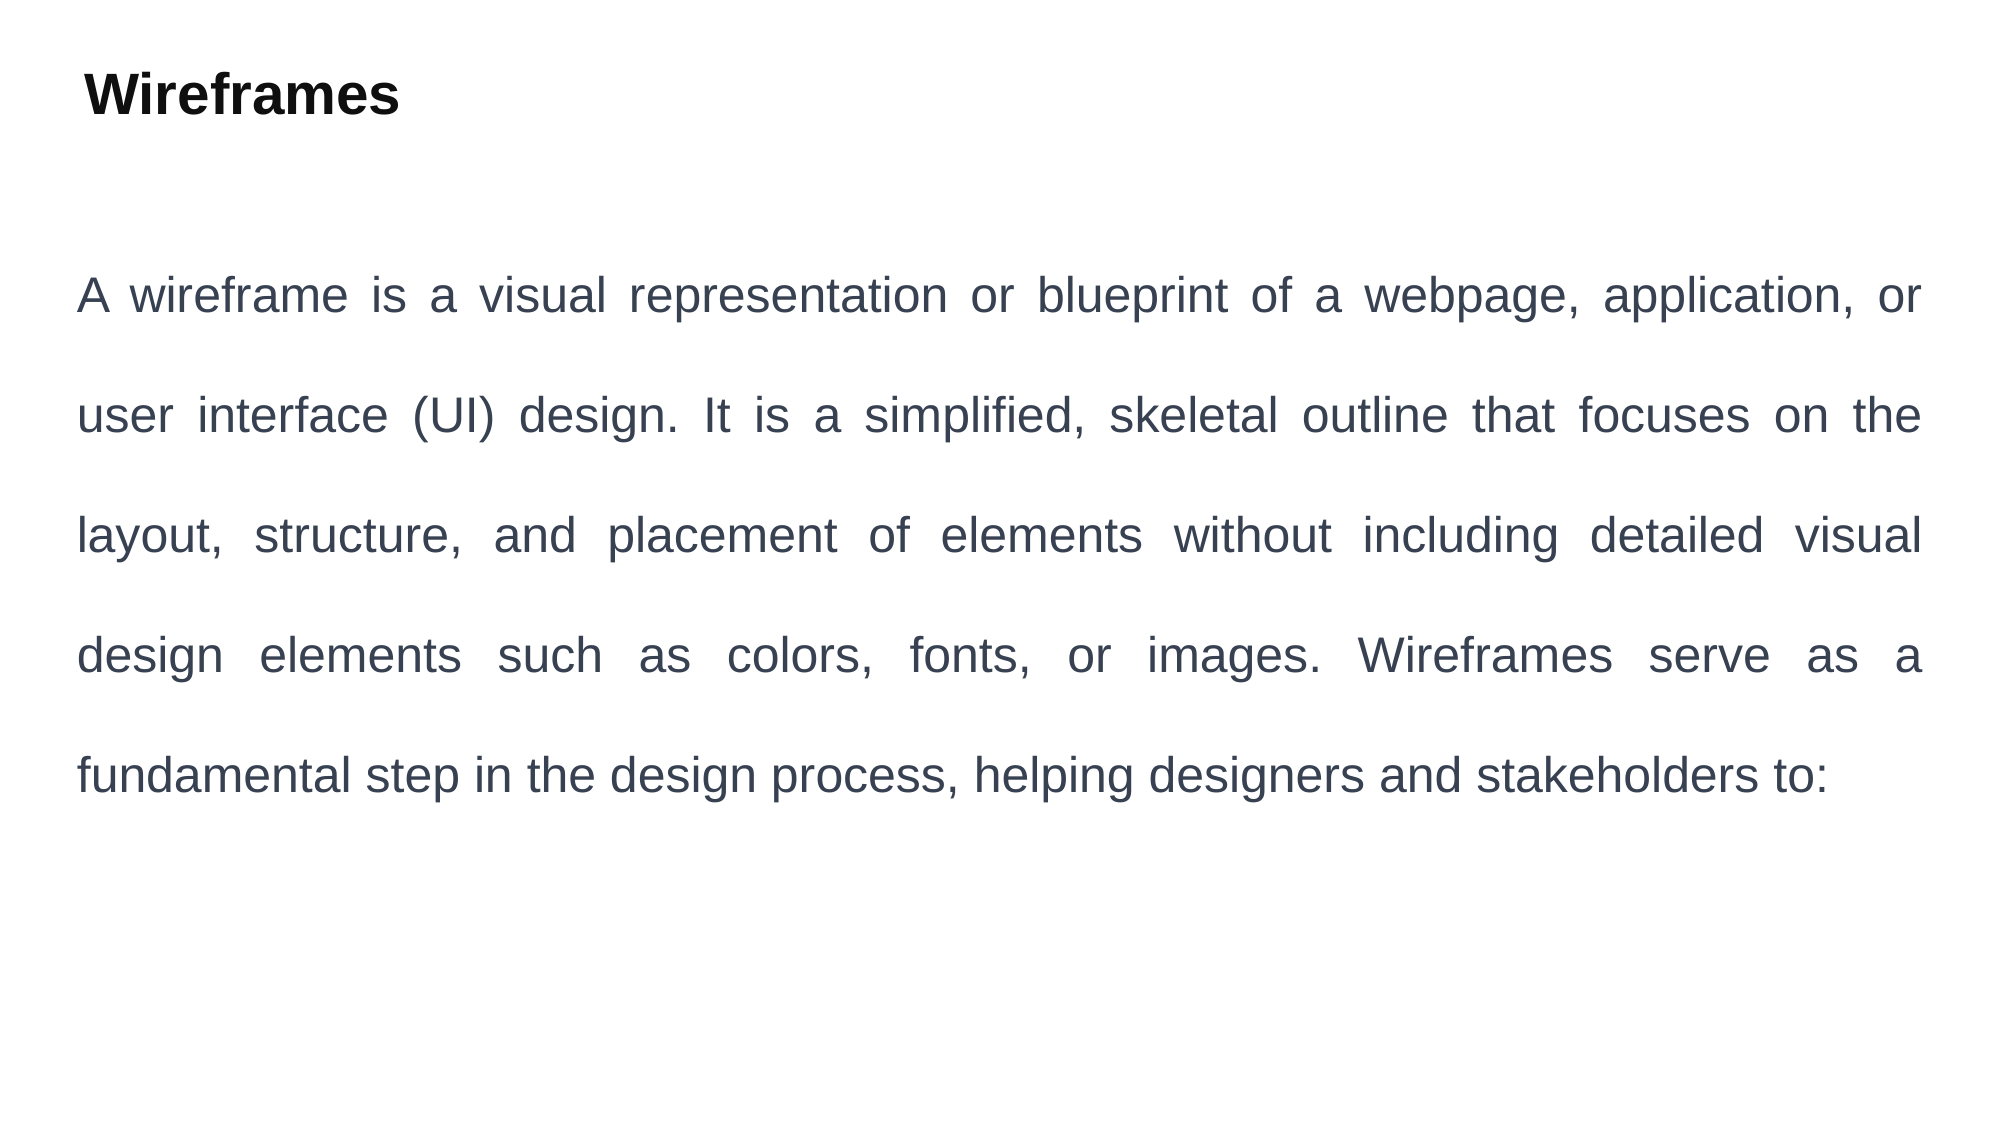

Wireframes
A wireframe is a visual representation or blueprint of a webpage, application, or user interface (UI) design. It is a simplified, skeletal outline that focuses on the layout, structure, and placement of elements without including detailed visual design elements such as colors, fonts, or images. Wireframes serve as a fundamental step in the design process, helping designers and stakeholders to: